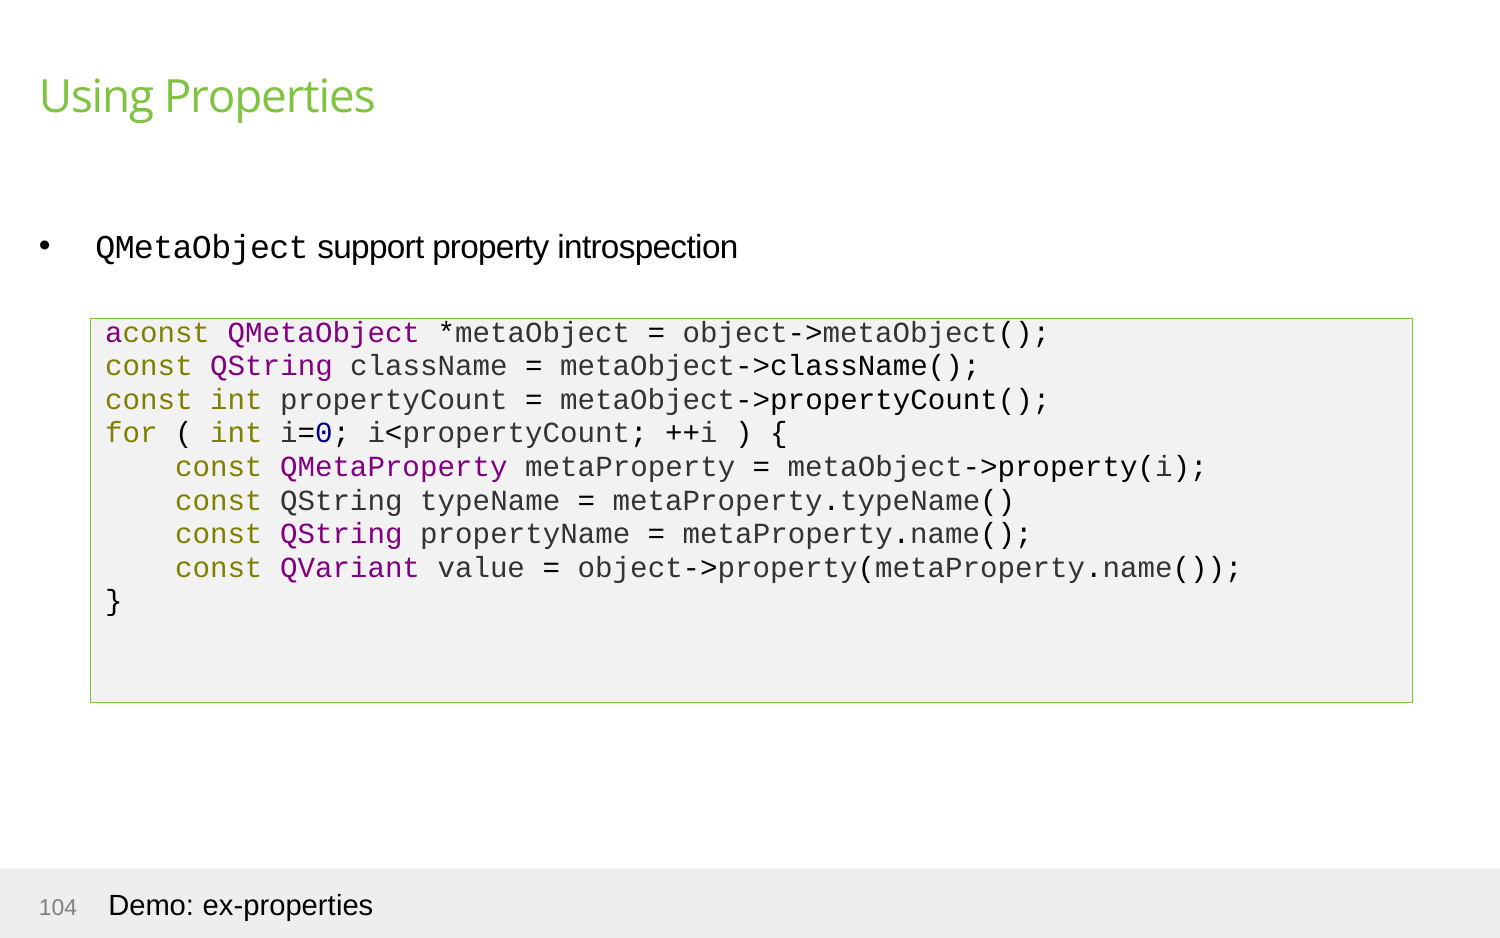

# Using Properties
QMetaObject support property introspection

aconst QMetaObject *metaObject = object->metaObject();
const QString className = metaObject->className();
const int propertyCount = metaObject->propertyCount();
for ( int i=0; i<propertyCount; ++i ) {
    const QMetaProperty metaProperty = metaObject->property(i);
    const QString typeName = metaProperty.typeName()
    const QString propertyName = metaProperty.name();
    const QVariant value = object->property(metaProperty.name());
}
104
Demo: ex-properties